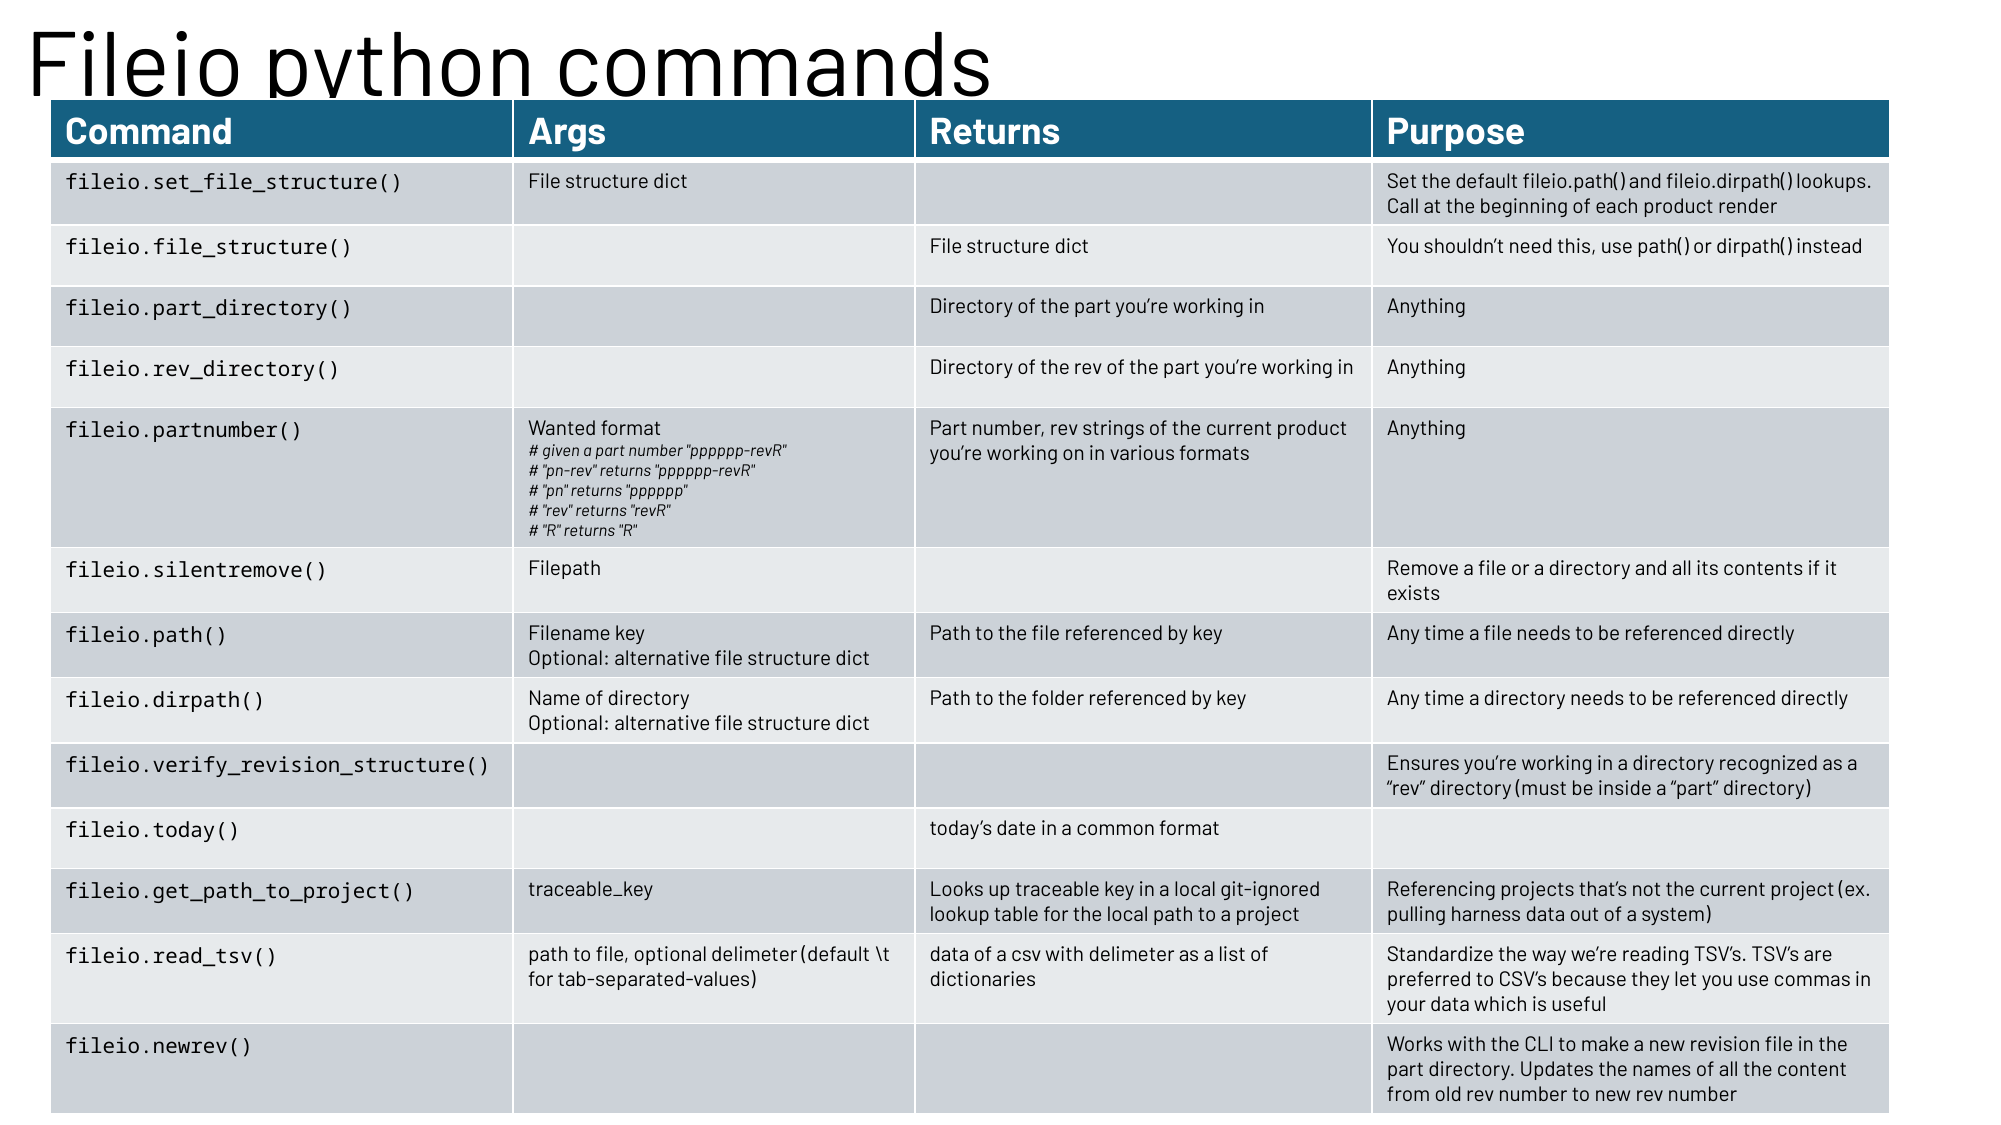

# Fileio python commands
| Command | Args | Returns | Purpose |
| --- | --- | --- | --- |
| fileio.set\_file\_structure() | File structure dict |  | Set the default fileio.path() and fileio.dirpath() lookups. Call at the beginning of each product render |
| fileio.file\_structure() |  | File structure dict | You shouldn’t need this, use path() or dirpath() instead |
| fileio.part\_directory() |  | Directory of the part you’re working in | Anything |
| fileio.rev\_directory() |  | Directory of the rev of the part you’re working in | Anything |
| fileio.partnumber() | Wanted format # given a part number "pppppp-revR" # "pn-rev" returns "pppppp-revR" # "pn" returns "pppppp" # "rev" returns "revR" # "R" returns "R" | Part number, rev strings of the current product you’re working on in various formats | Anything |
| fileio.silentremove() | Filepath |  | Remove a file or a directory and all its contents if it exists |
| fileio.path() | Filename key Optional: alternative file structure dict | Path to the file referenced by key | Any time a file needs to be referenced directly |
| fileio.dirpath() | Name of directory Optional: alternative file structure dict | Path to the folder referenced by key | Any time a directory needs to be referenced directly |
| fileio.verify\_revision\_structure() |  |  | Ensures you’re working in a directory recognized as a “rev” directory (must be inside a “part” directory) |
| fileio.today() |  | today’s date in a common format |  |
| fileio.get\_path\_to\_project() | traceable\_key | Looks up traceable key in a local git-ignored lookup table for the local path to a project | Referencing projects that’s not the current project (ex. pulling harness data out of a system) |
| fileio.read\_tsv() | path to file, optional delimeter (default \t for tab-separated-values) | data of a csv with delimeter as a list of dictionaries | Standardize the way we’re reading TSV’s. TSV’s are preferred to CSV’s because they let you use commas in your data which is useful |
| fileio.newrev() |  |  | Works with the CLI to make a new revision file in the part directory. Updates the names of all the content from old rev number to new rev number |